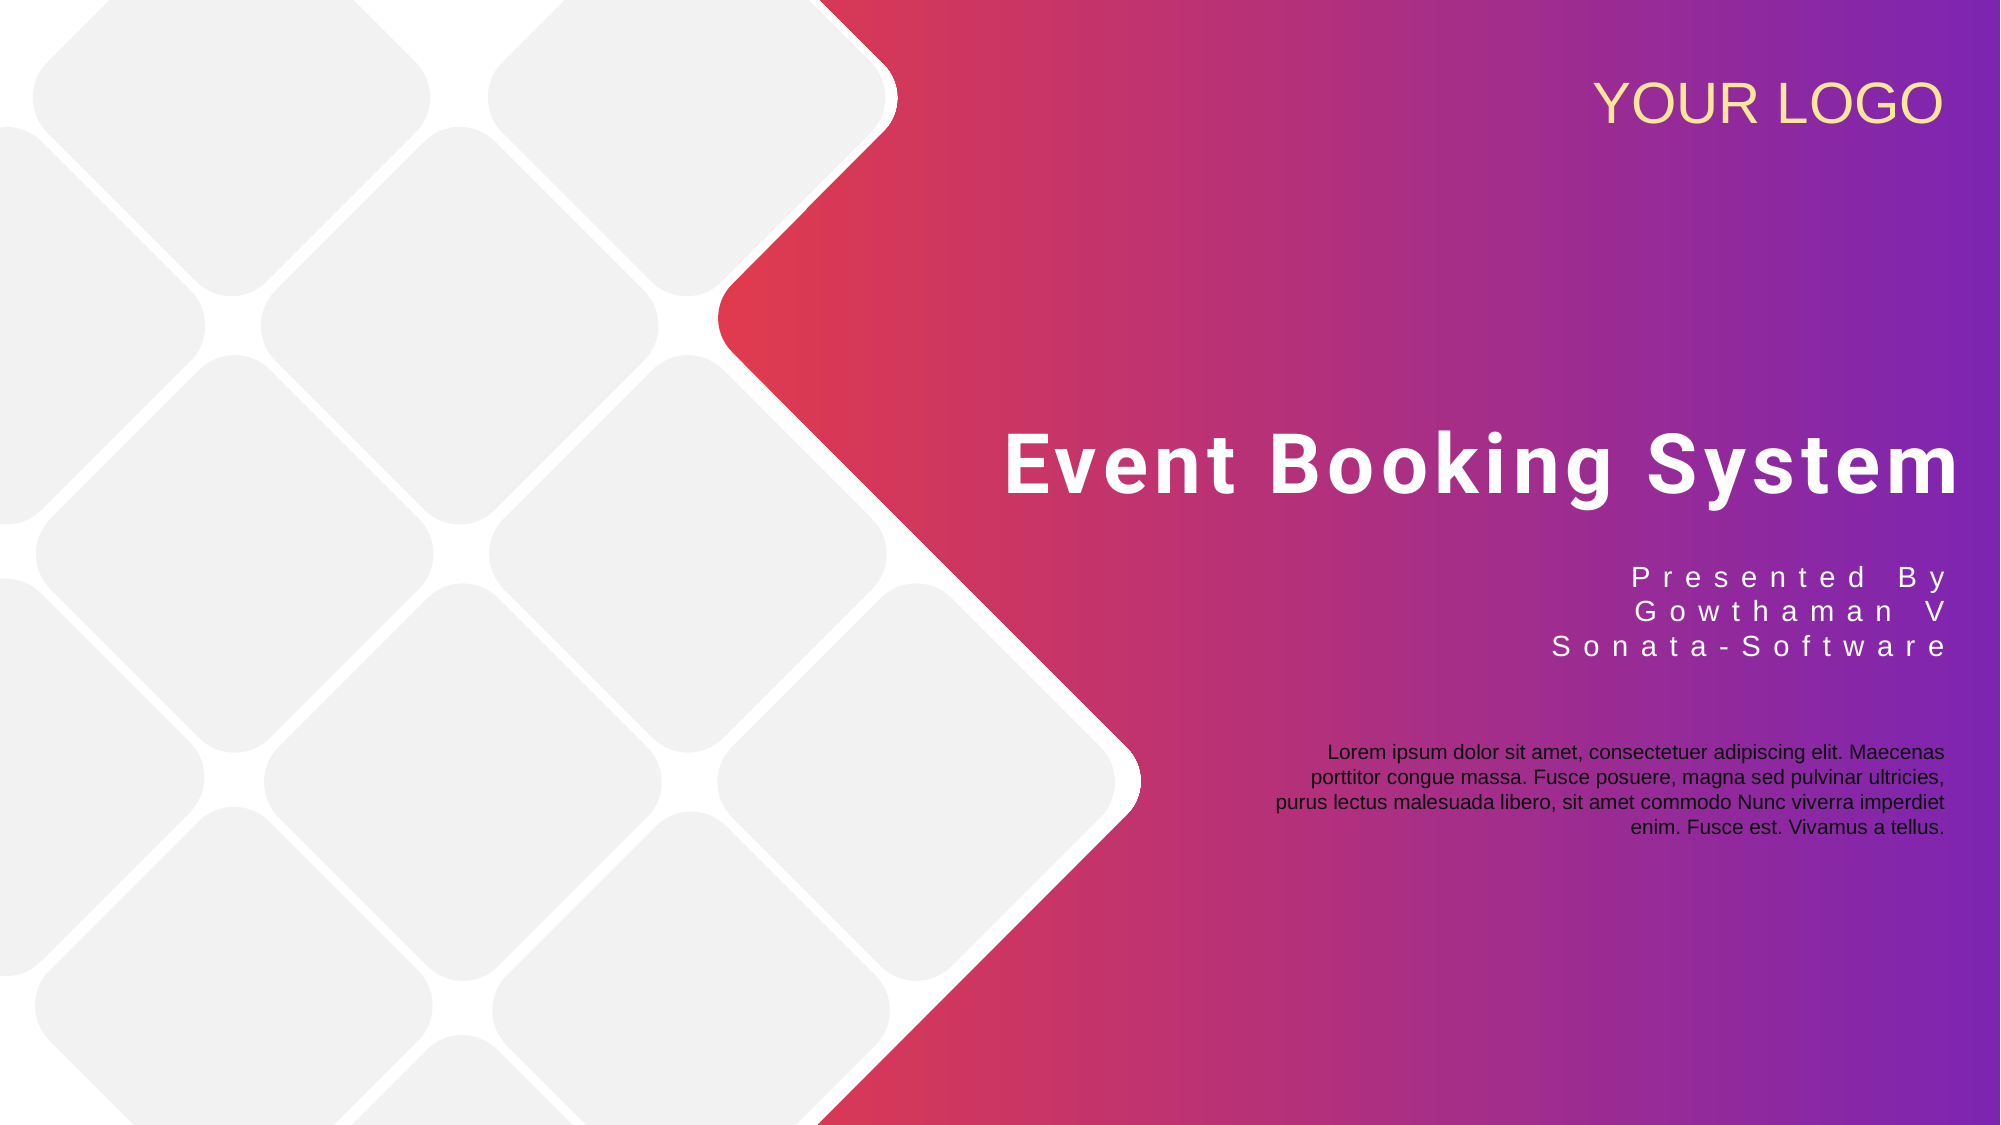

YOUR LOGO
Event Booking System
Presented By
Gowthaman V
Sonata-Software
Lorem ipsum dolor sit amet, consectetuer adipiscing elit. Maecenas porttitor congue massa. Fusce posuere, magna sed pulvinar ultricies, purus lectus malesuada libero, sit amet commodo Nunc viverra imperdiet enim. Fusce est. Vivamus a tellus.